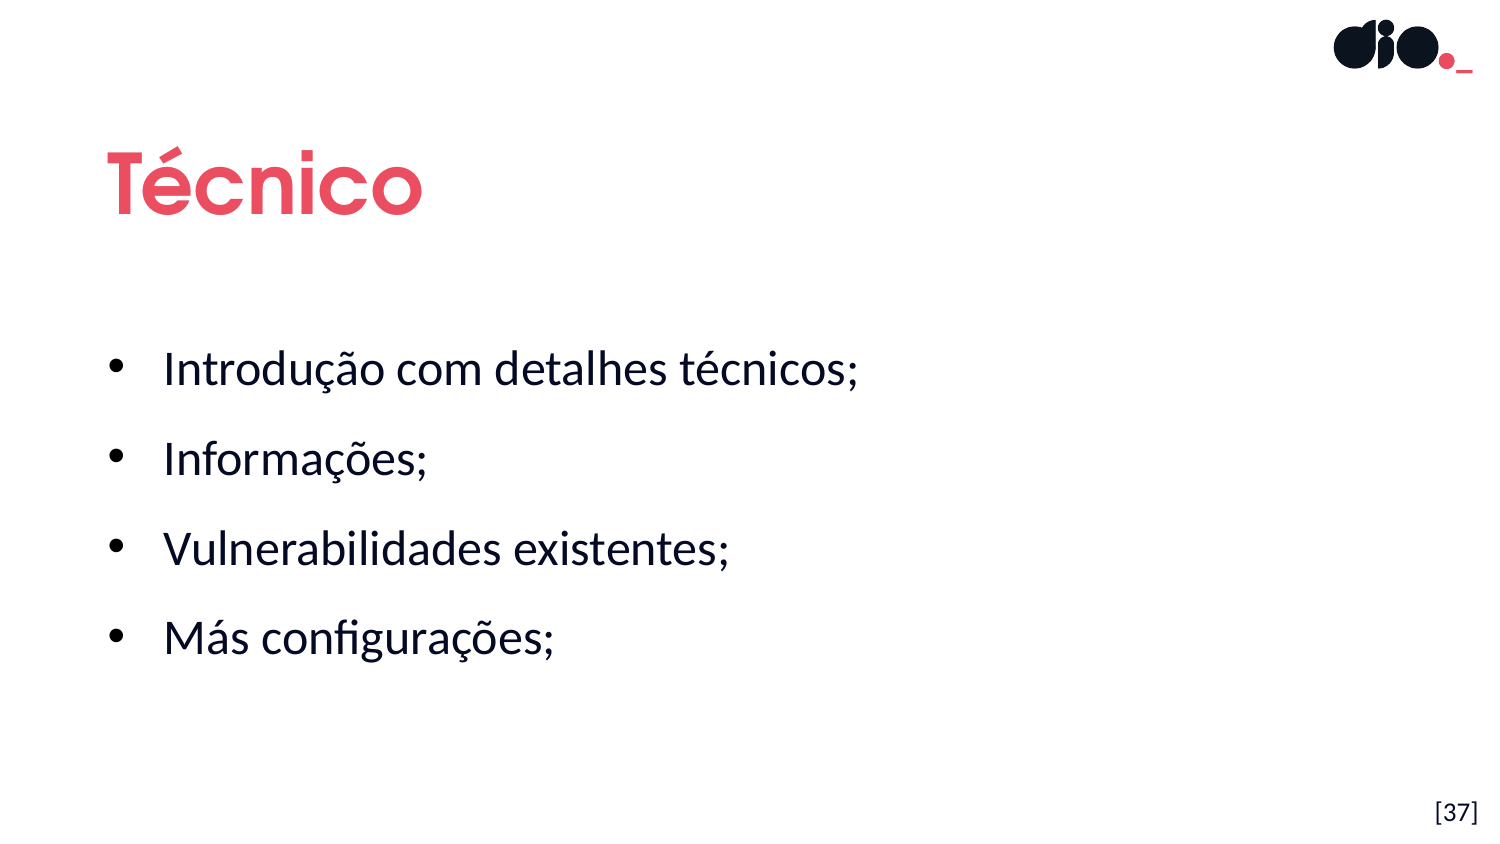

Técnico
Introdução com detalhes técnicos;
Informações;
Vulnerabilidades existentes;
Más configurações;
[37]